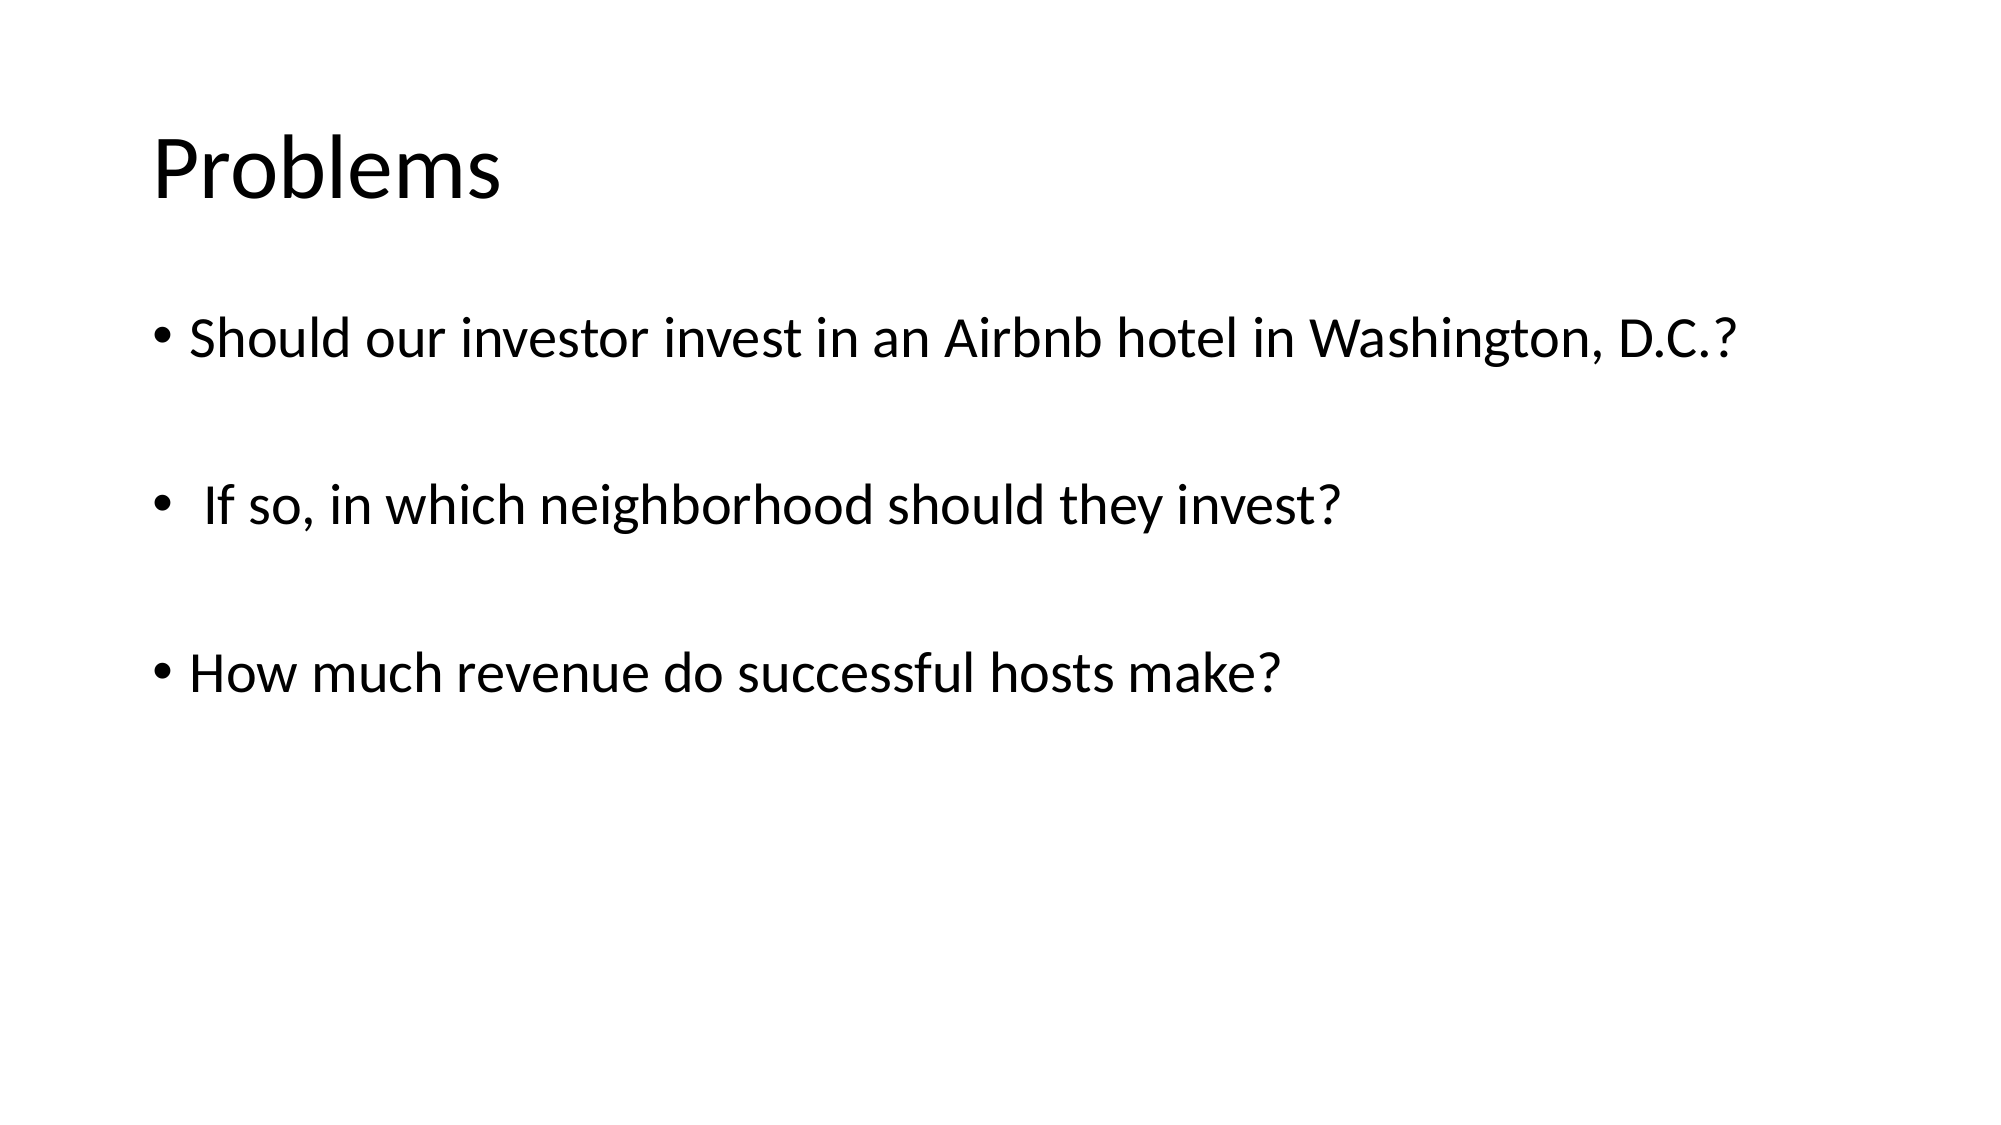

# Problems
Should our investor invest in an Airbnb hotel in Washington, D.C.?

 If so, in which neighborhood should they invest?

How much revenue do successful hosts make?